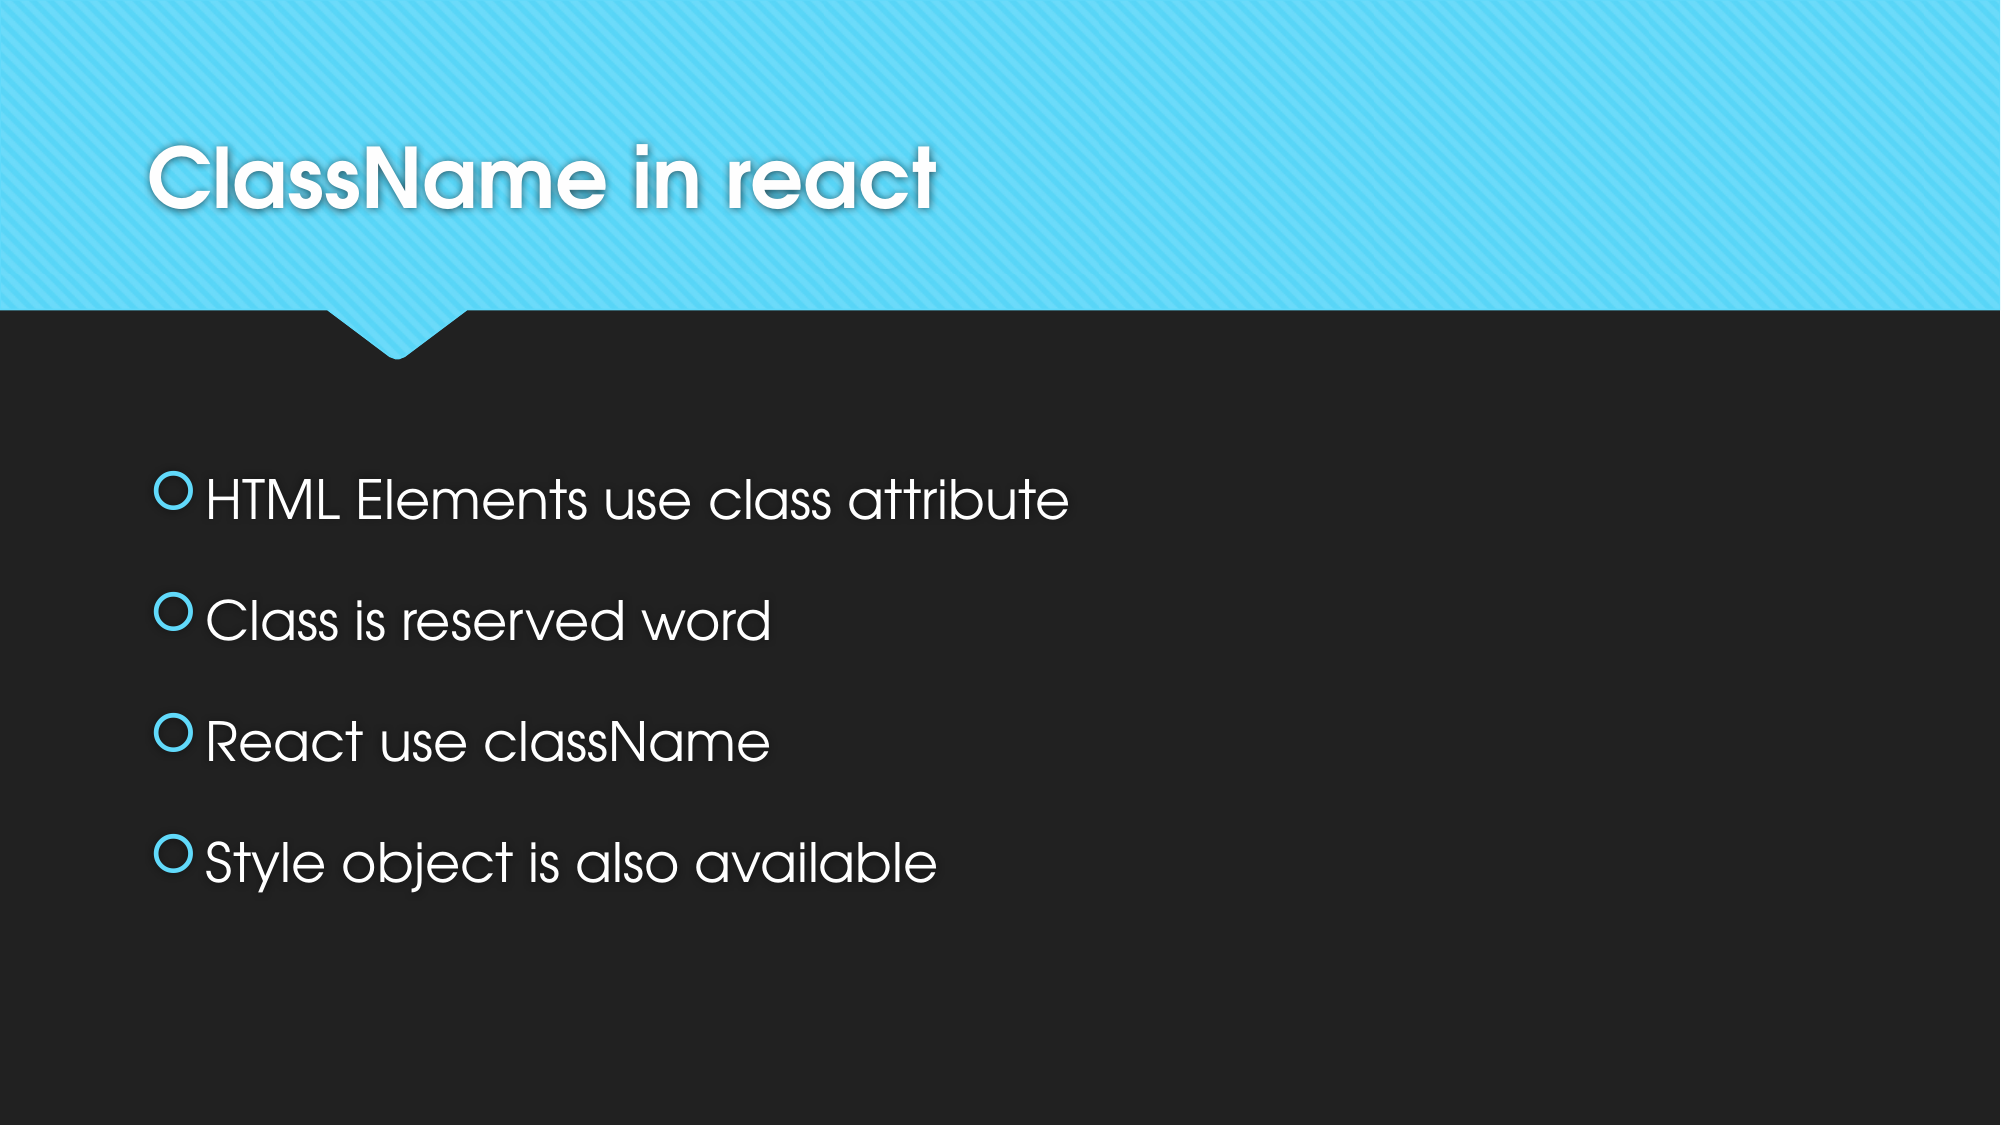

# ClassName in react
HTML Elements use class attribute
Class is reserved word
React use className
Style object is also available